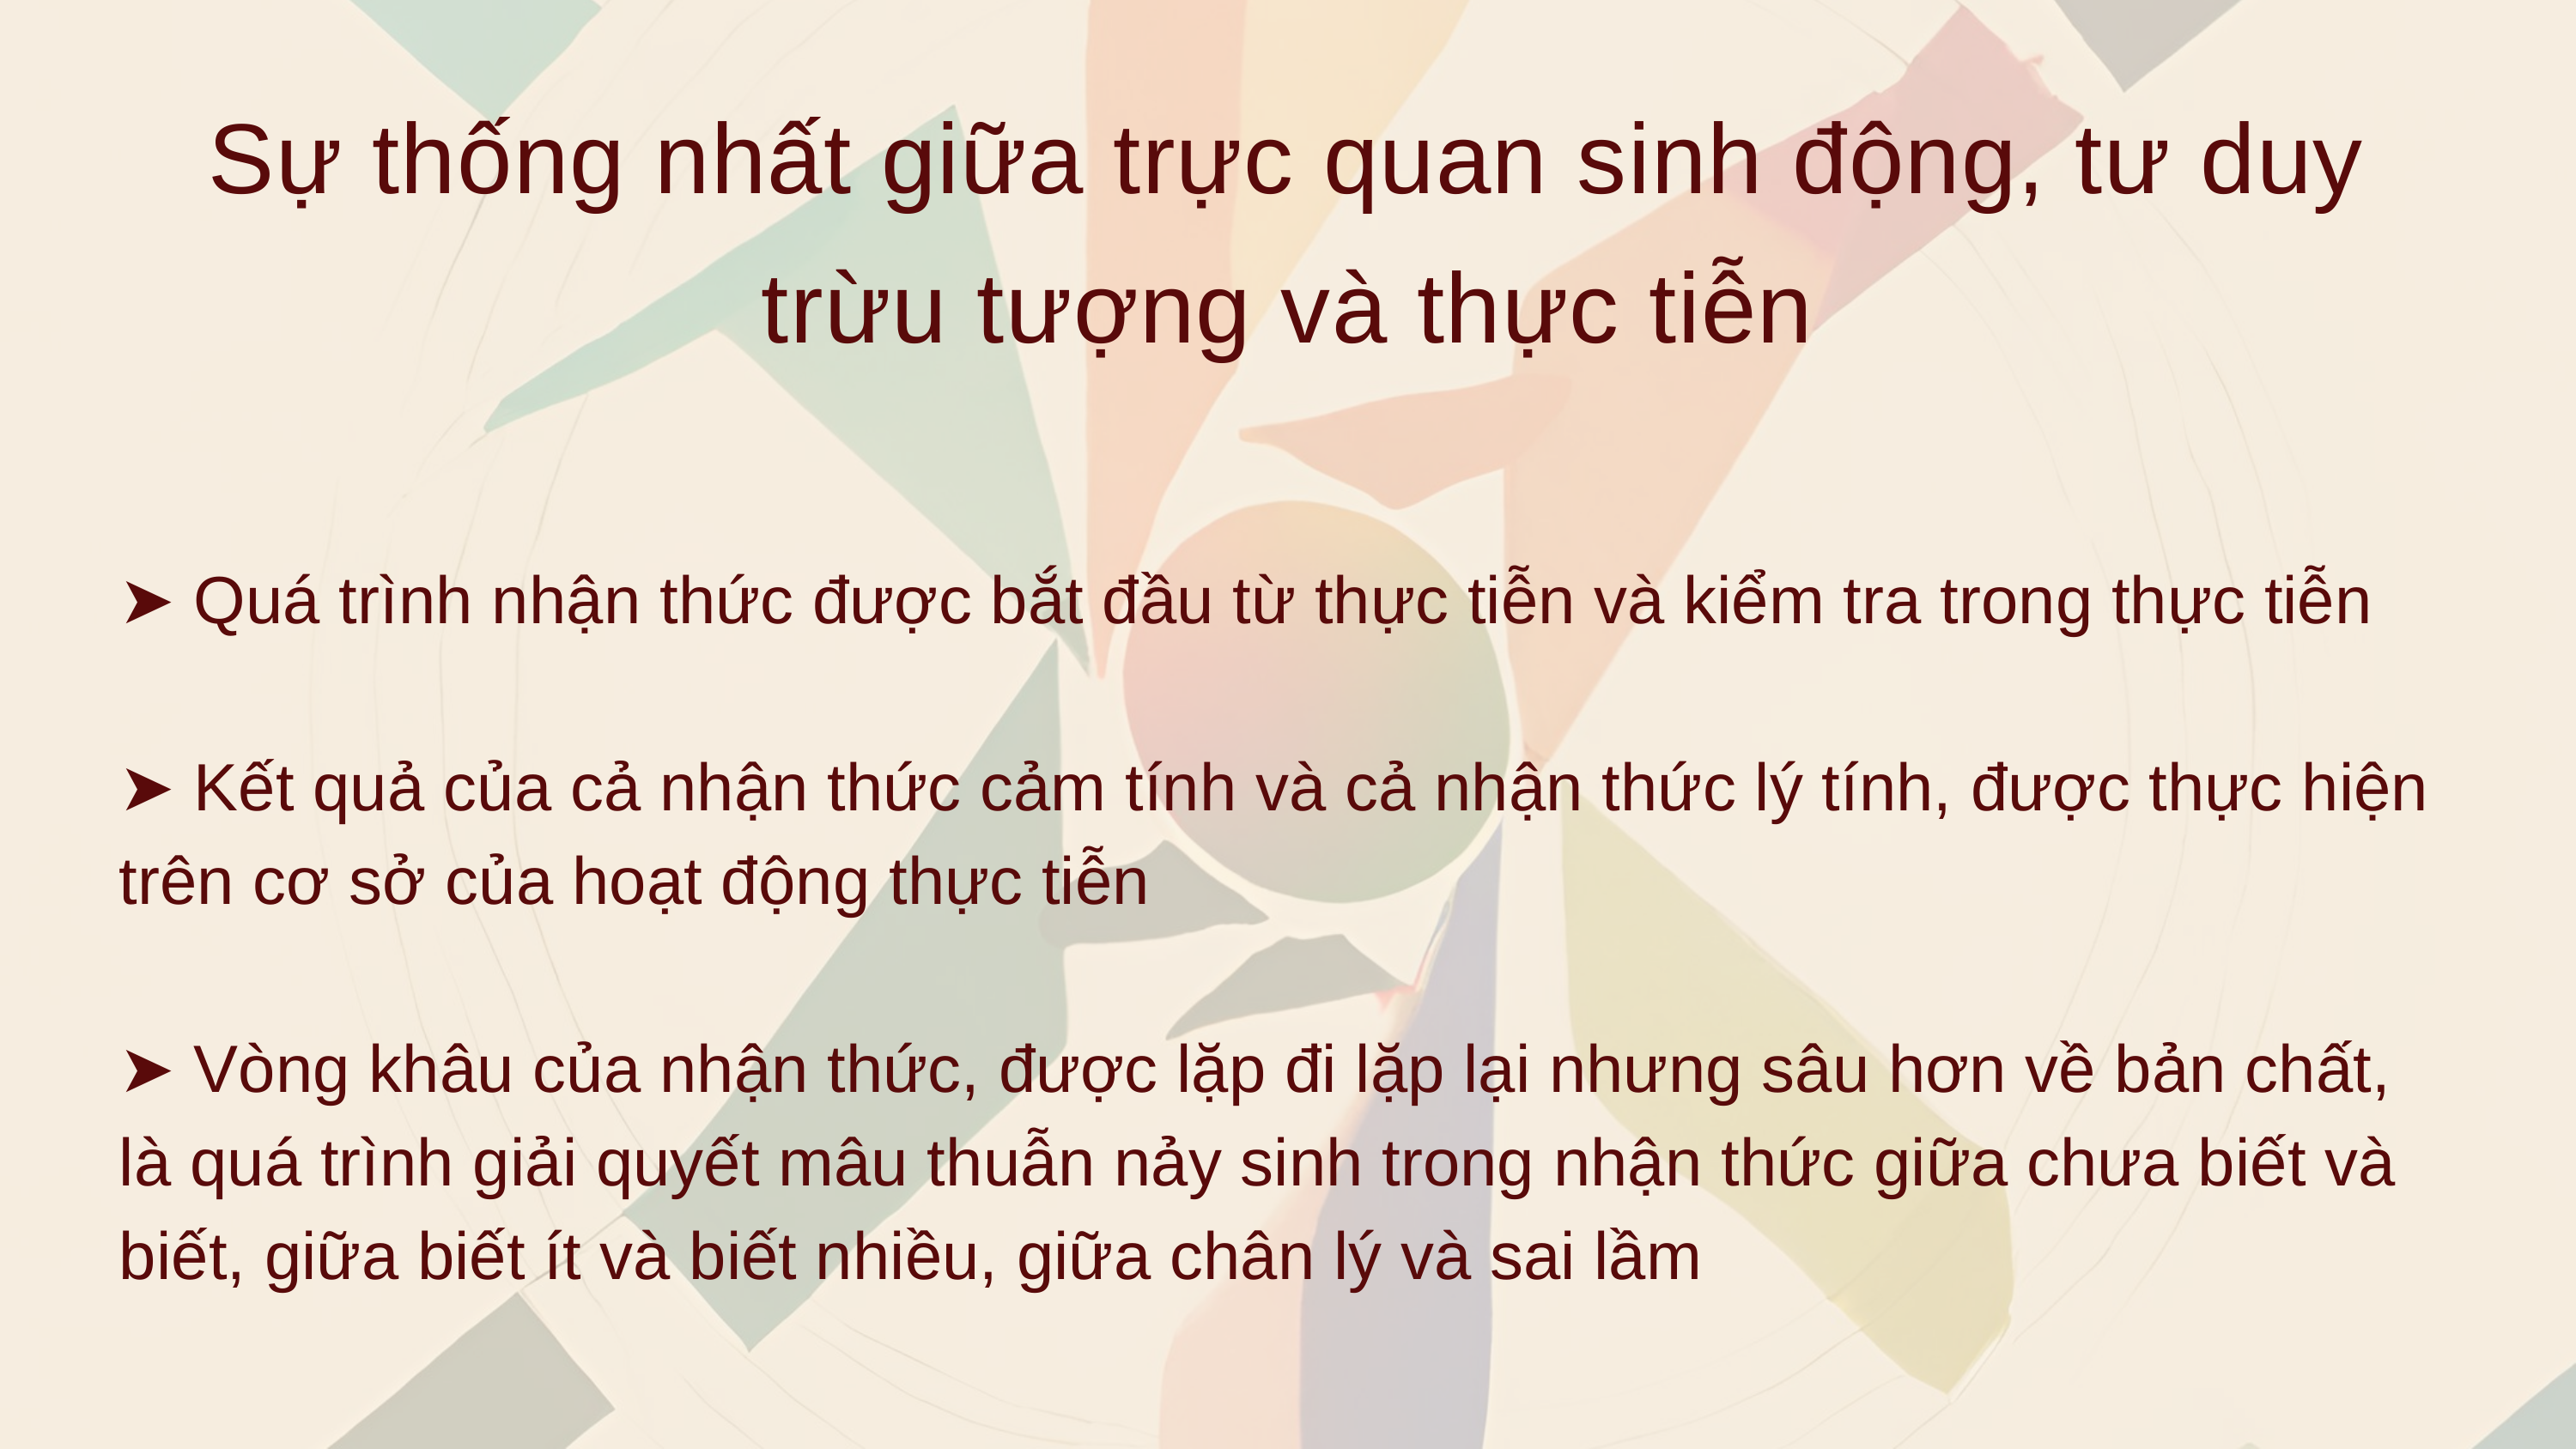

Sự thống nhất giữa trực quan sinh động, tư duy trừu tượng và thực tiễn
➤ Quá trình nhận thức được bắt đầu từ thực tiễn và kiểm tra trong thực tiễn

➤ Kết quả của cả nhận thức cảm tính và cả nhận thức lý tính, được thực hiện trên cơ sở của hoạt động thực tiễn

➤ Vòng khâu của nhận thức, được lặp đi lặp lại nhưng sâu hơn về bản chất, là quá trình giải quyết mâu thuẫn nảy sinh trong nhận thức giữa chưa biết và biết, giữa biết ít và biết nhiều, giữa chân lý và sai lầm